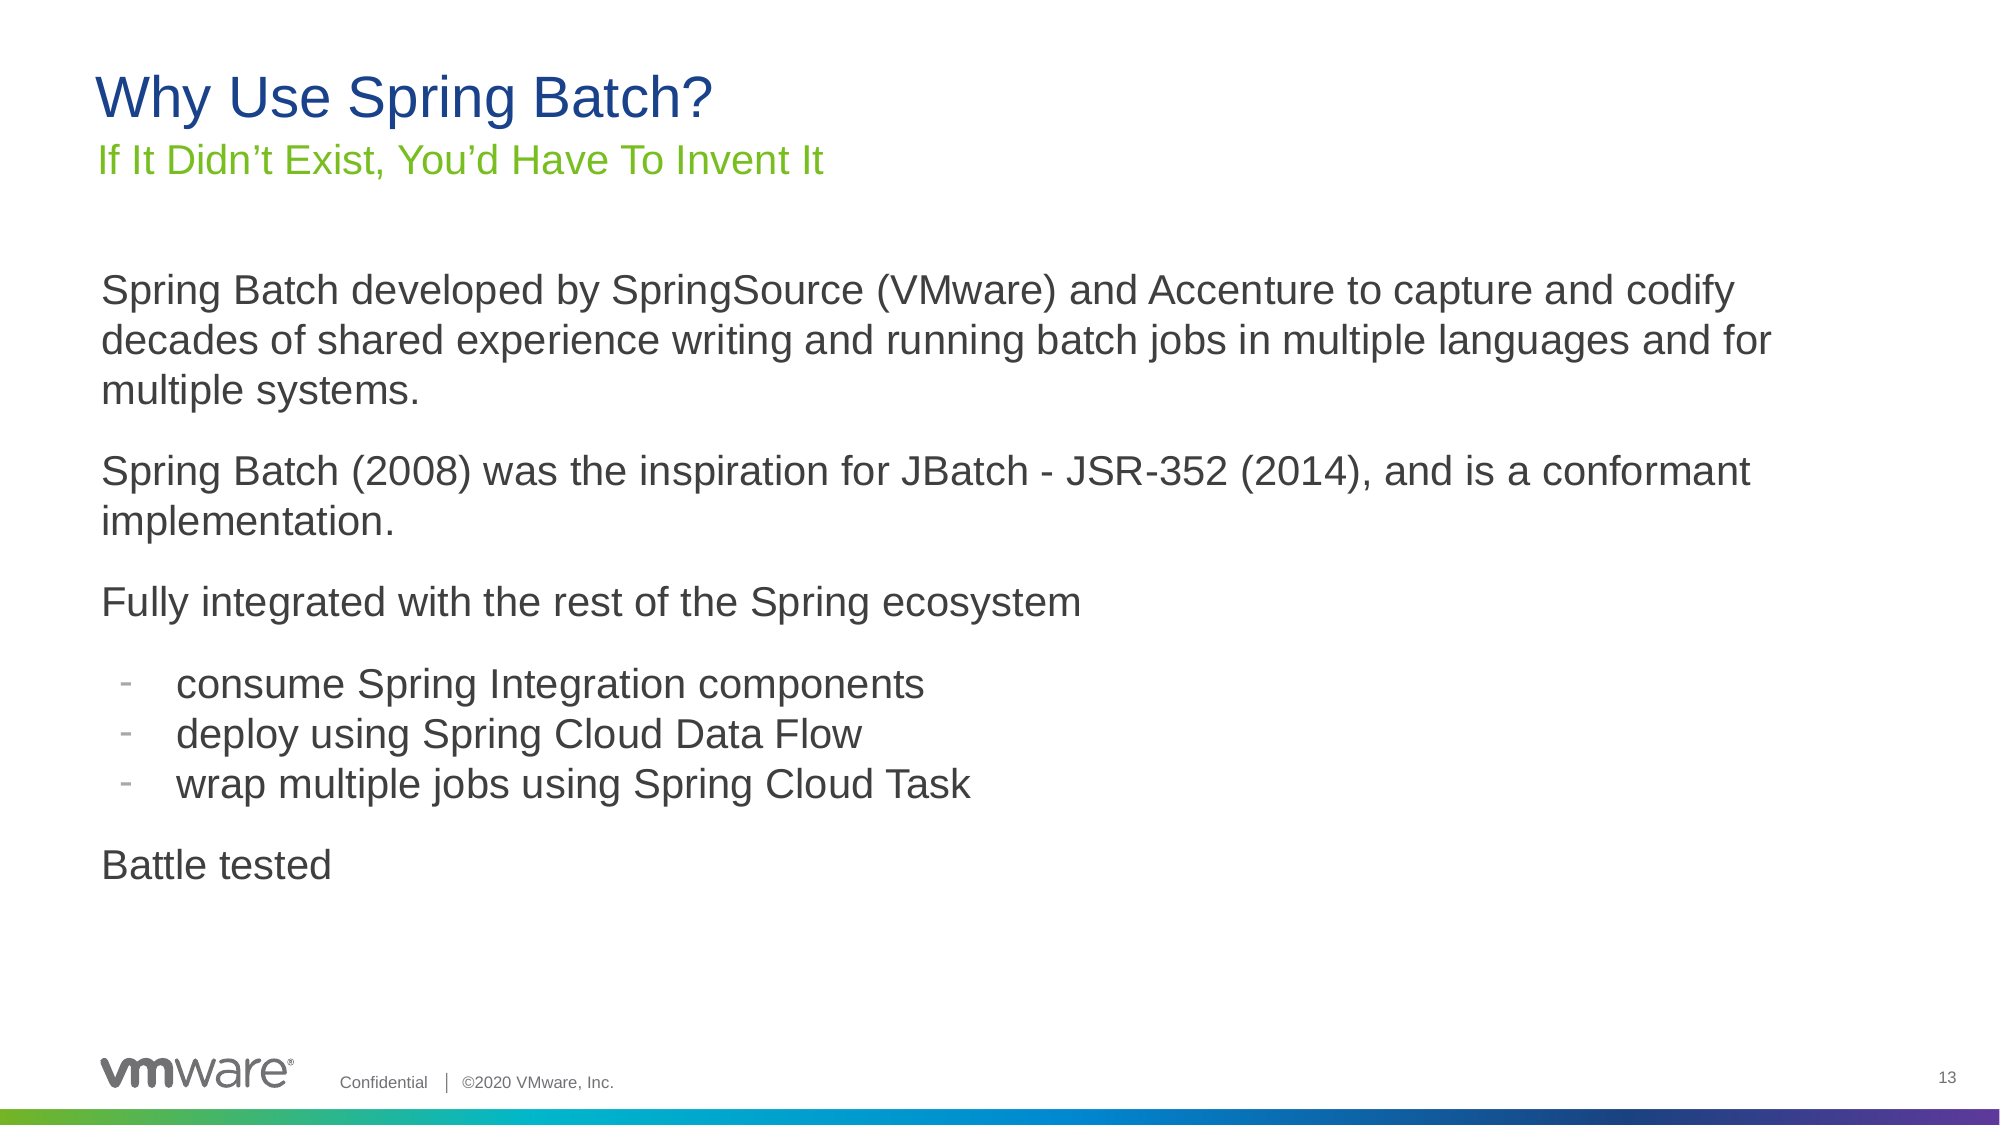

# Why Use Spring Batch?
If It Didn’t Exist, You’d Have To Invent It
Spring Batch developed by SpringSource (VMware) and Accenture to capture and codify decades of shared experience writing and running batch jobs in multiple languages and for multiple systems.
Spring Batch (2008) was the inspiration for JBatch - JSR-352 (2014), and is a conformant implementation.
Fully integrated with the rest of the Spring ecosystem
consume Spring Integration components
deploy using Spring Cloud Data Flow
wrap multiple jobs using Spring Cloud Task
Battle tested